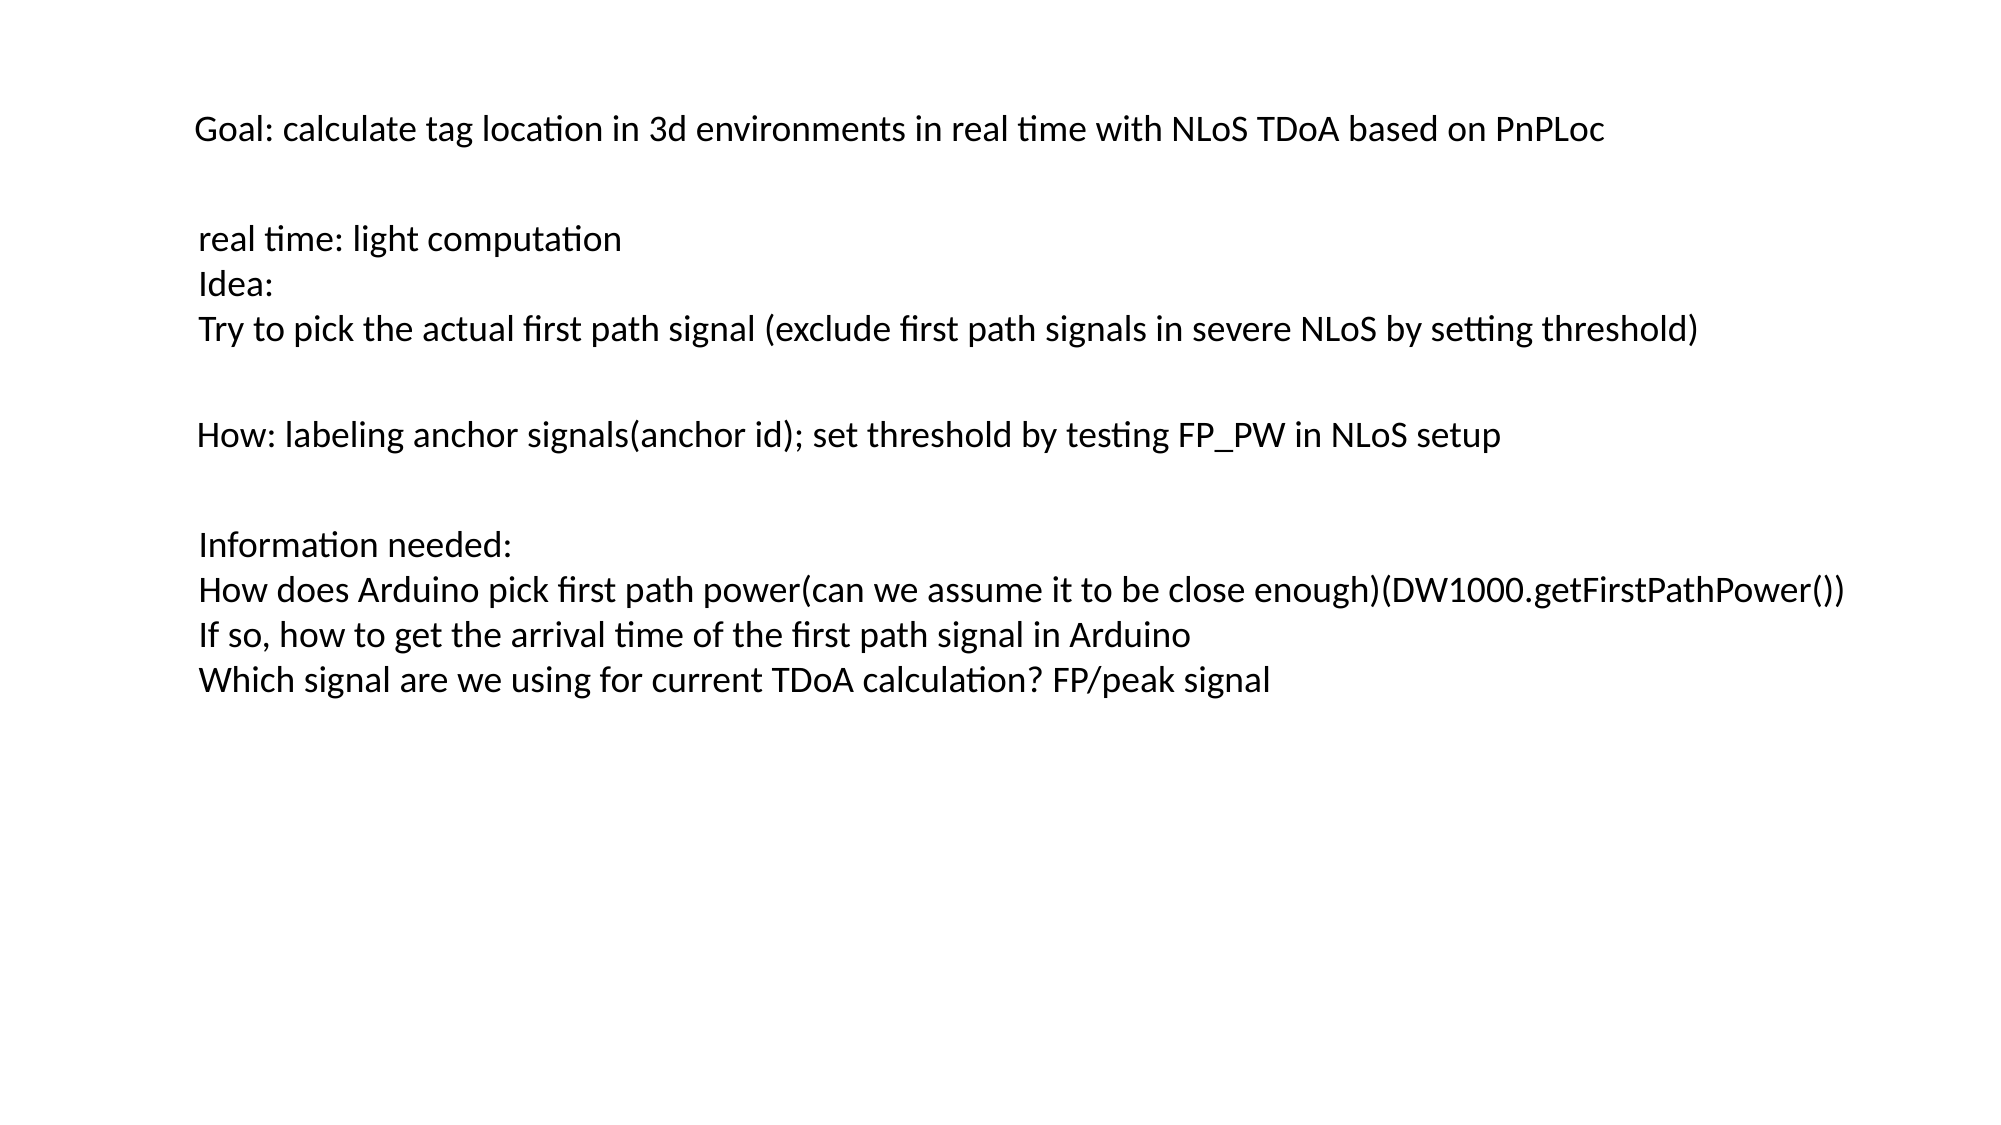

Goal: calculate tag location in 3d environments in real time with NLoS TDoA based on PnPLoc
real time: light computation
Idea:
Try to pick the actual first path signal (exclude first path signals in severe NLoS by setting threshold)
How: labeling anchor signals(anchor id); set threshold by testing FP_PW in NLoS setup
Information needed:
How does Arduino pick first path power(can we assume it to be close enough)(DW1000.getFirstPathPower())
If so, how to get the arrival time of the first path signal in Arduino
Which signal are we using for current TDoA calculation? FP/peak signal